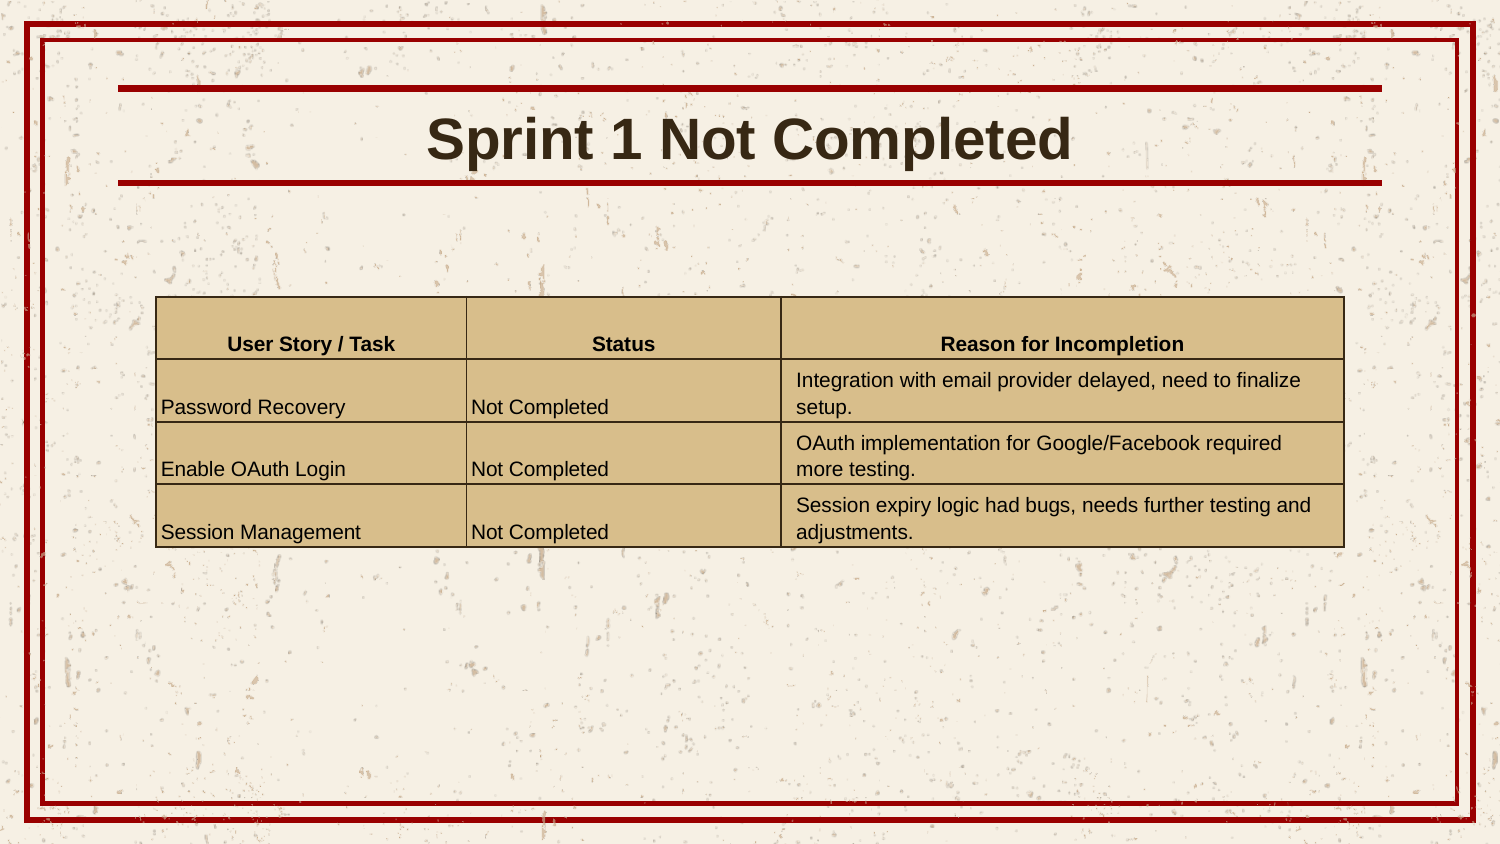

# Sprint 1 Not Completed
| User Story / Task | Status | Reason for Incompletion |
| --- | --- | --- |
| Password Recovery | Not Completed | Integration with email provider delayed, need to finalize setup. |
| Enable OAuth Login | Not Completed | OAuth implementation for Google/Facebook required more testing. |
| Session Management | Not Completed | Session expiry logic had bugs, needs further testing and adjustments. |